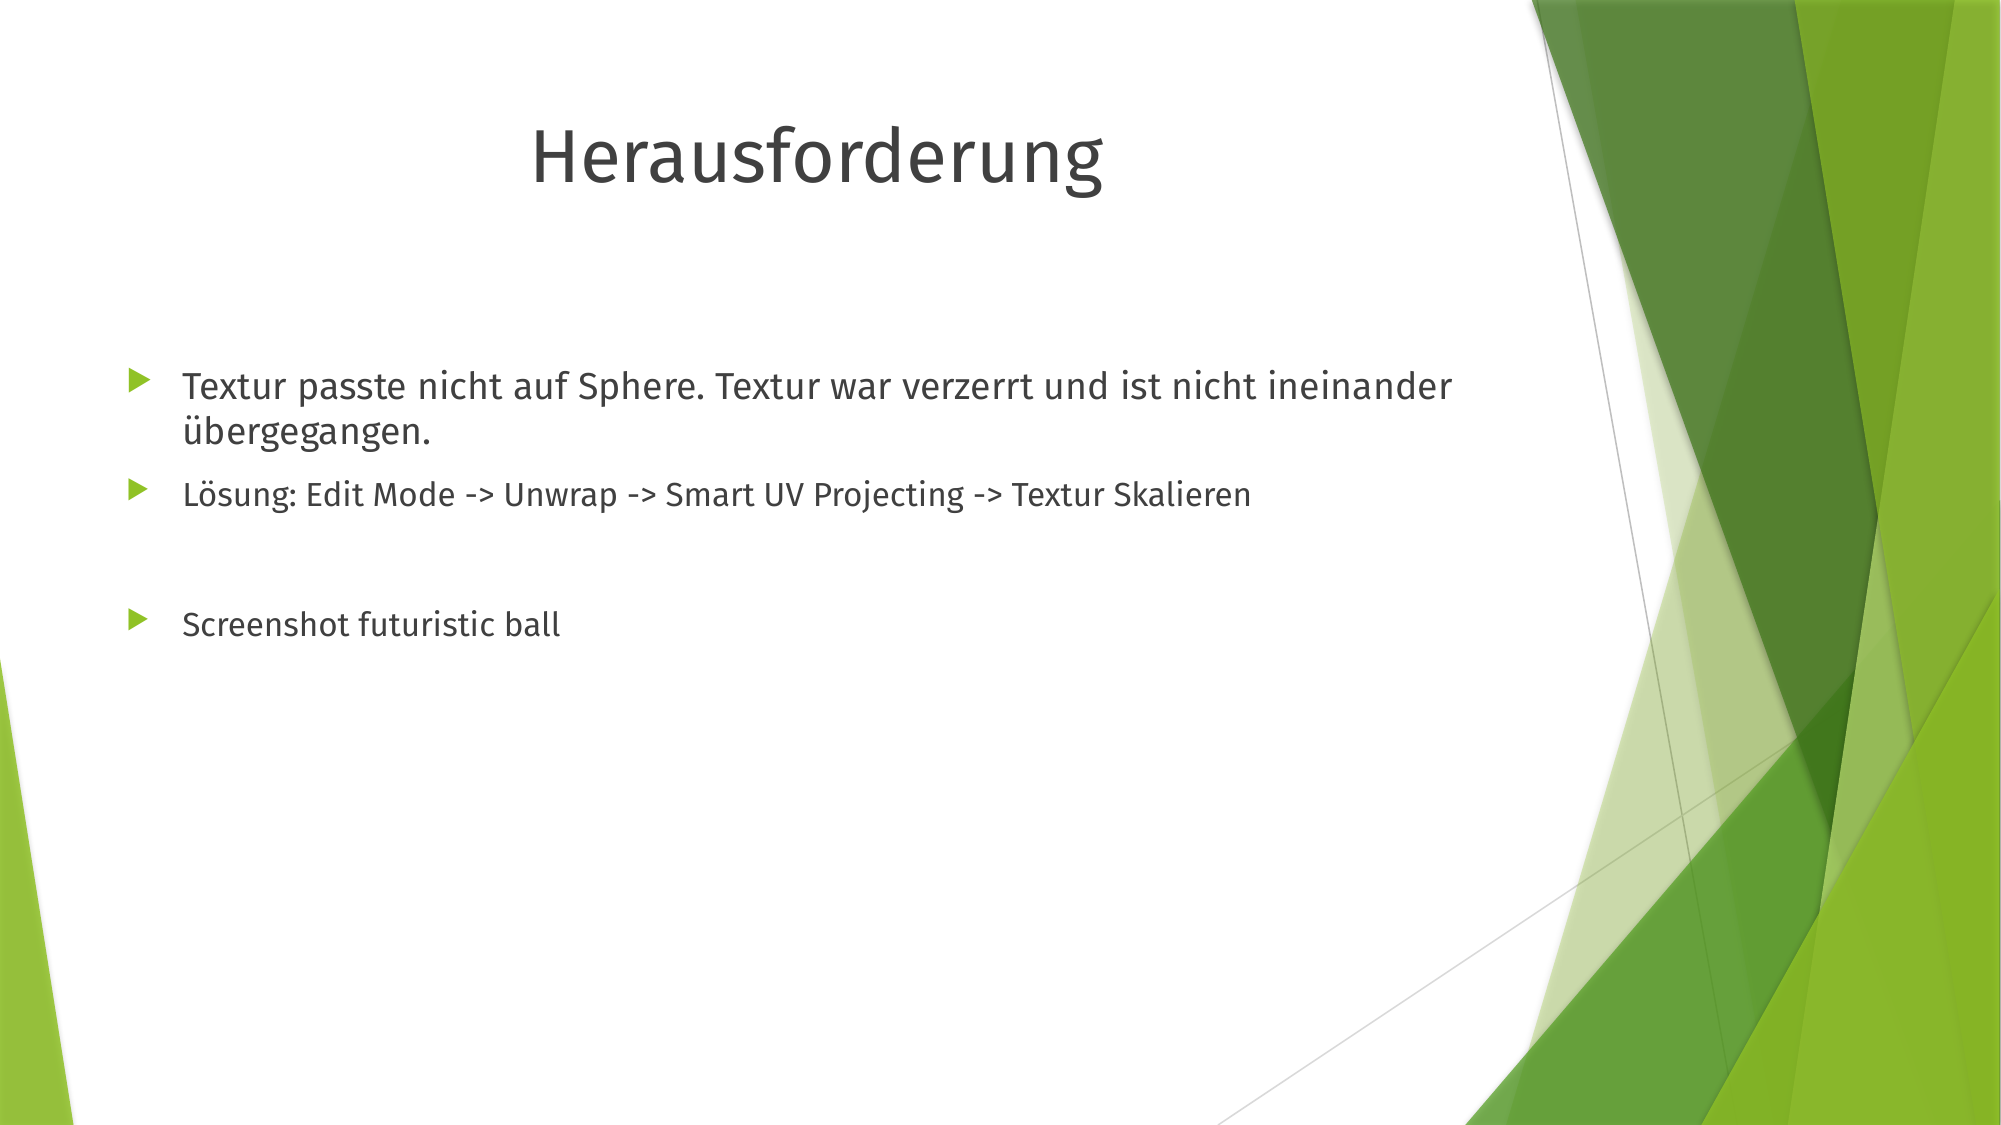

# Herausforderung
Textur passte nicht auf Sphere. Textur war verzerrt und ist nicht ineinander übergegangen.
Lösung: Edit Mode -> Unwrap -> Smart UV Projecting -> Textur Skalieren

Screenshot futuristic ball